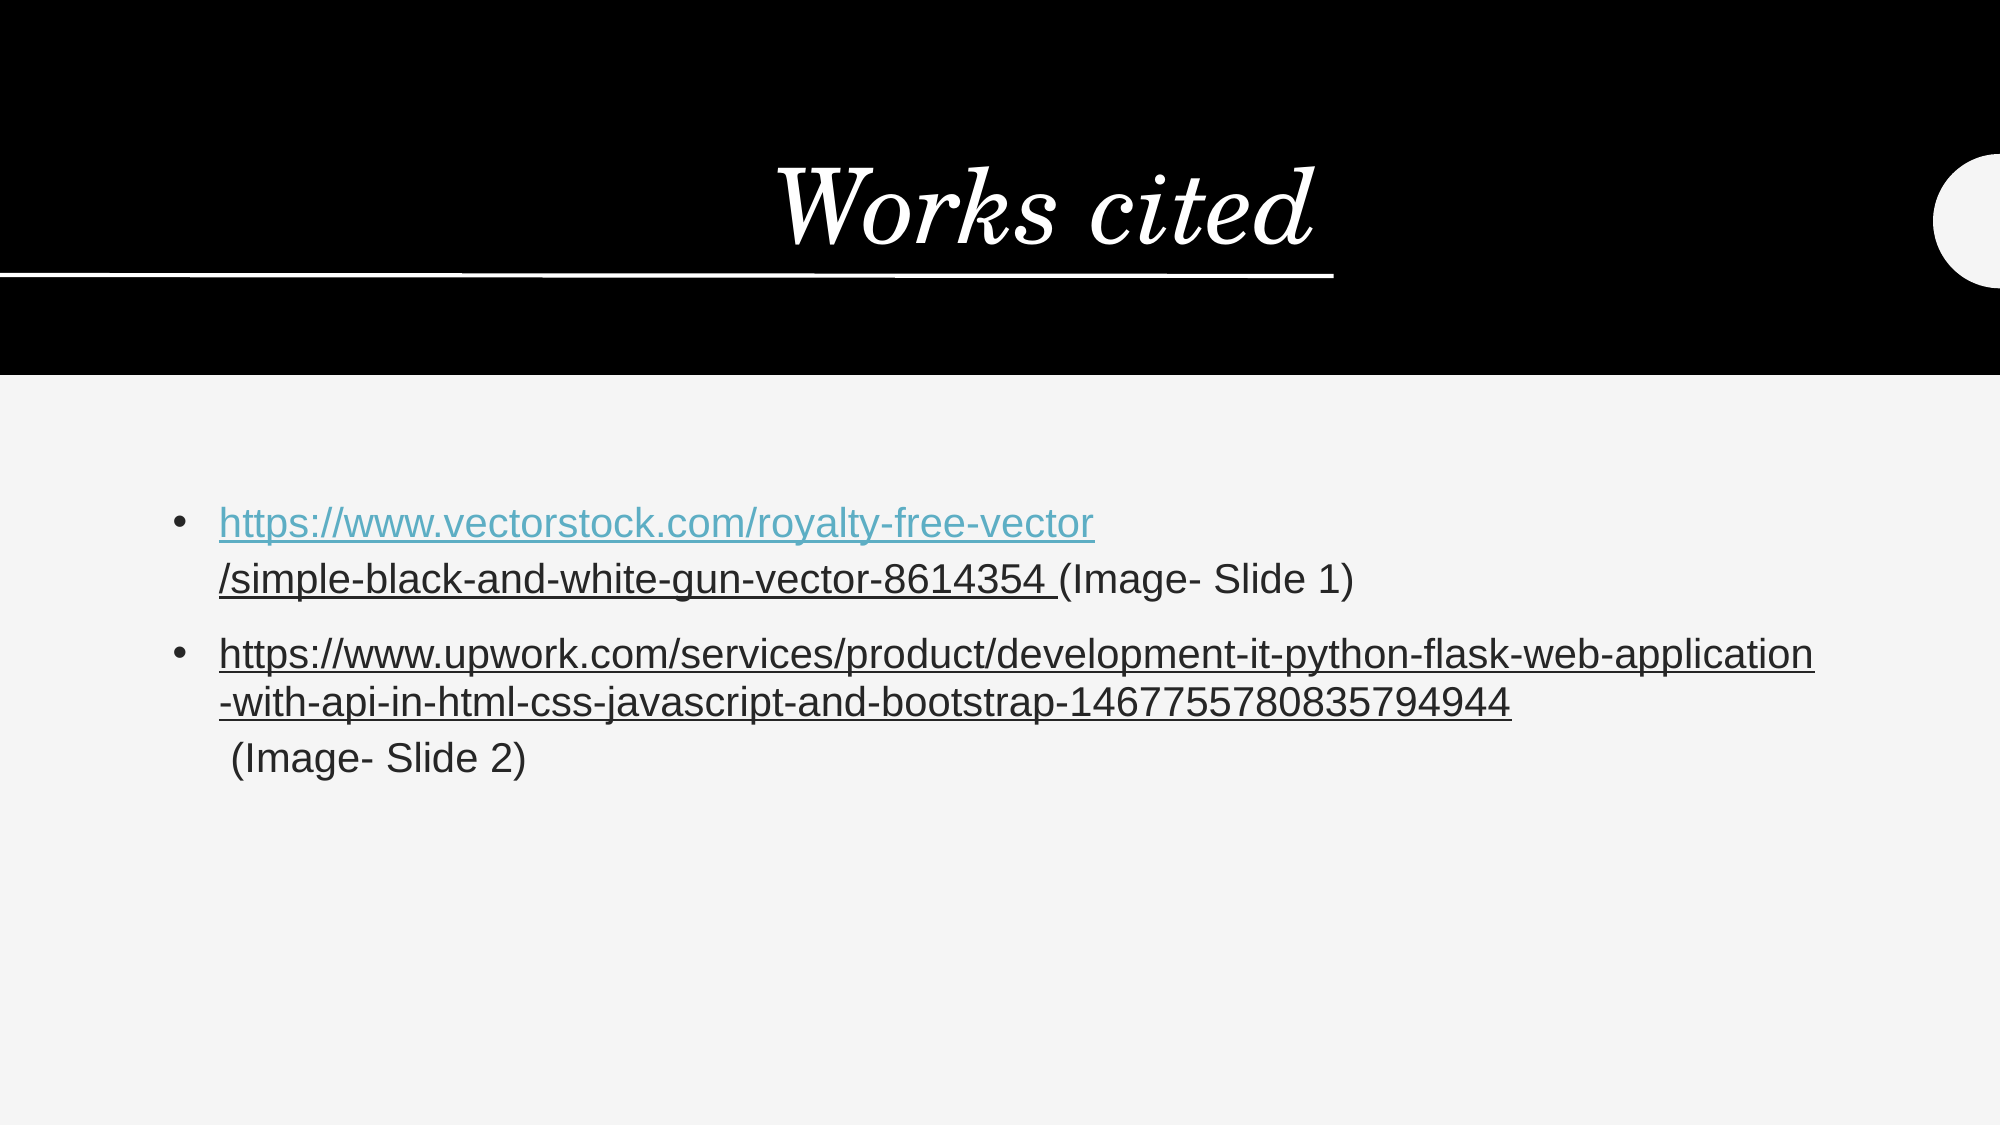

# Works cited

https://www.vectorstock.com/royalty-free-vector/simple-black-and-white-gun-vector-8614354 (Image- Slide 1)
https://www.upwork.com/services/product/development-it-python-flask-web-application-with-api-in-html-css-javascript-and-bootstrap-1467755780835794944 (Image- Slide 2)